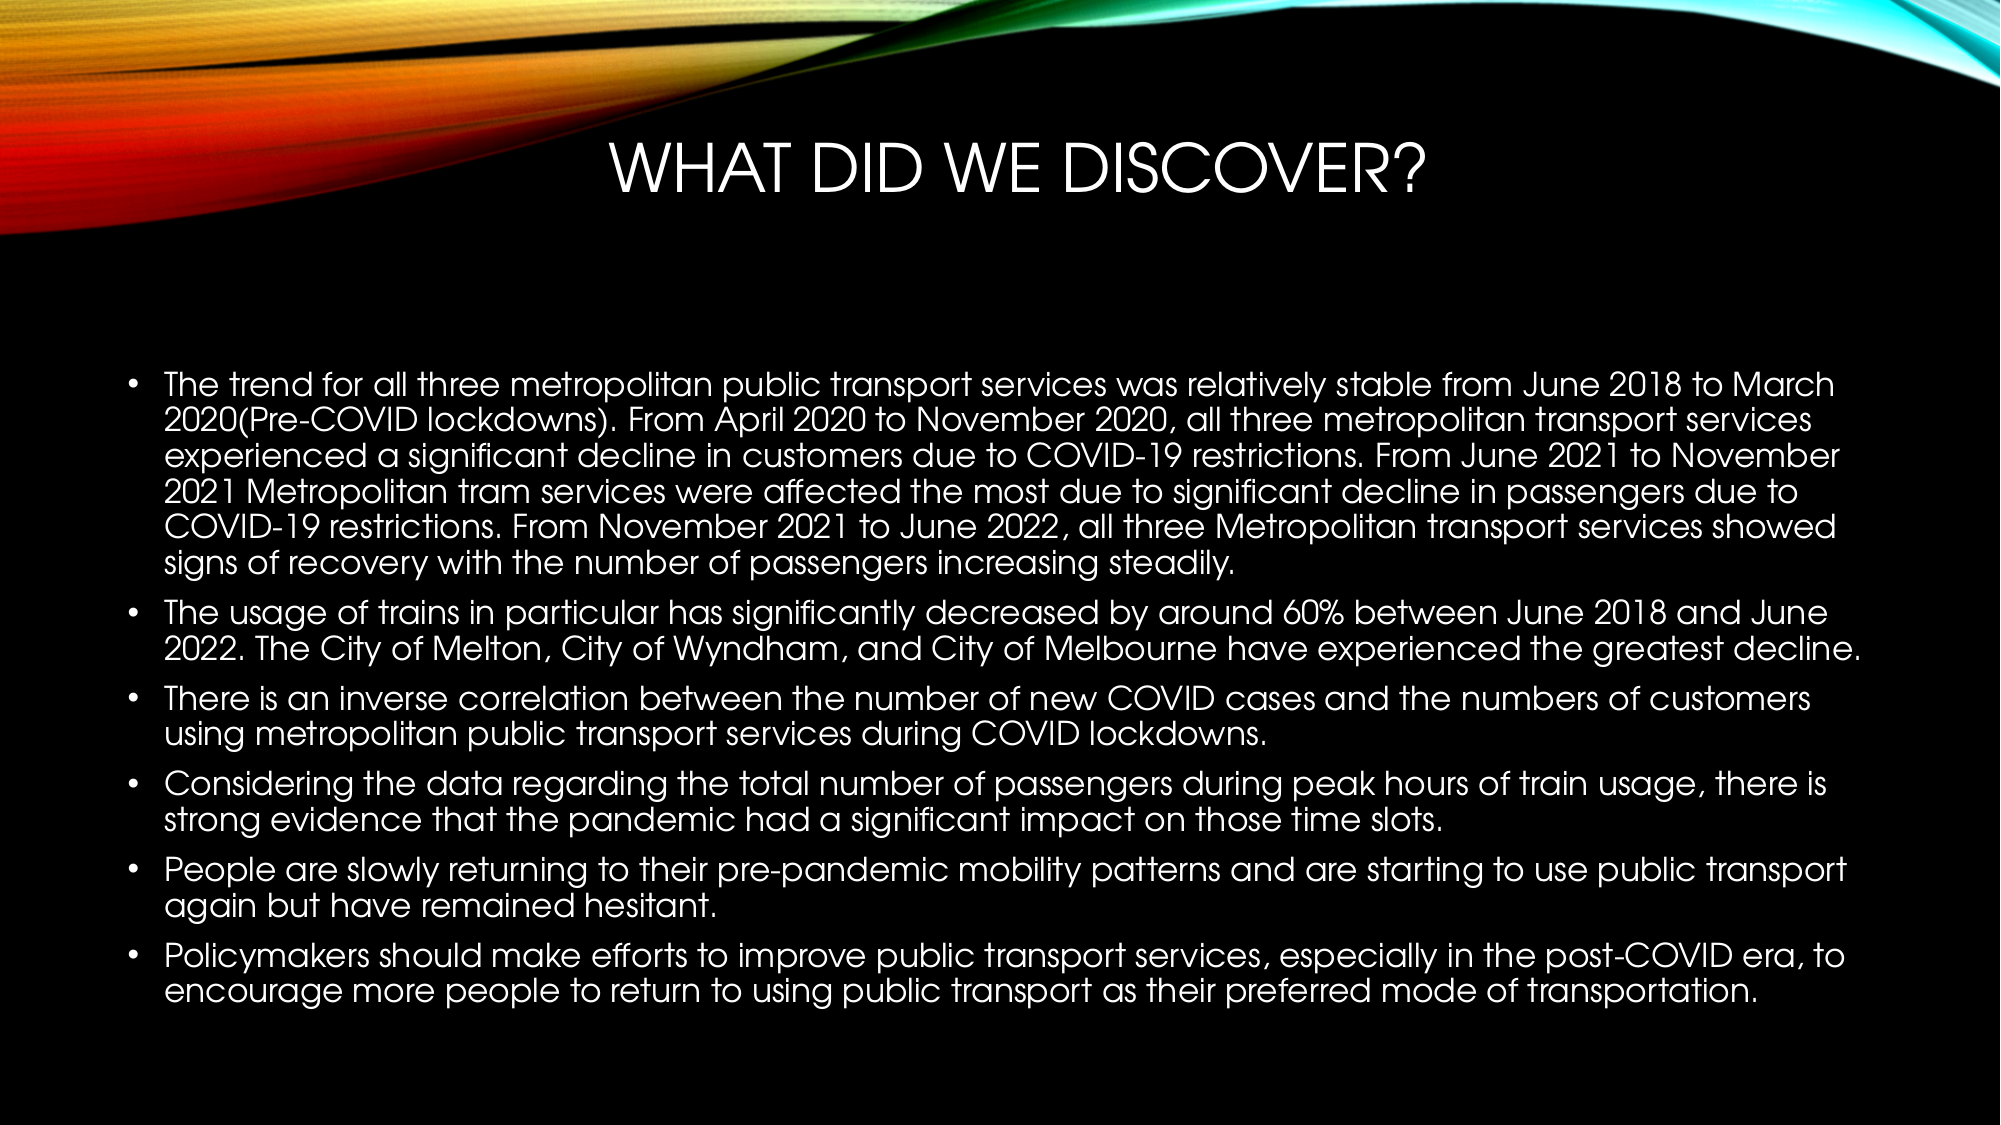

What did we discover?
The trend for all three metropolitan public transport services was relatively stable from June 2018 to March 2020(Pre-COVID lockdowns). From April 2020 to November 2020, all three metropolitan transport services experienced a significant decline in customers due to COVID-19 restrictions. From June 2021 to November 2021 Metropolitan tram services were affected the most due to significant decline in passengers due to COVID-19 restrictions. From November 2021 to June 2022, all three Metropolitan transport services showed signs of recovery with the number of passengers increasing steadily.
The usage of trains in particular has significantly decreased by around 60% between June 2018 and June 2022. The City of Melton, City of Wyndham, and City of Melbourne have experienced the greatest decline.
There is an inverse correlation between the number of new COVID cases and the numbers of customers using metropolitan public transport services during COVID lockdowns.
Considering the data regarding the total number of passengers during peak hours of train usage, there is strong evidence that the pandemic had a significant impact on those time slots.
People are slowly returning to their pre-pandemic mobility patterns and are starting to use public transport again but have remained hesitant.
Policymakers should make efforts to improve public transport services, especially in the post-COVID era, to encourage more people to return to using public transport as their preferred mode of transportation.